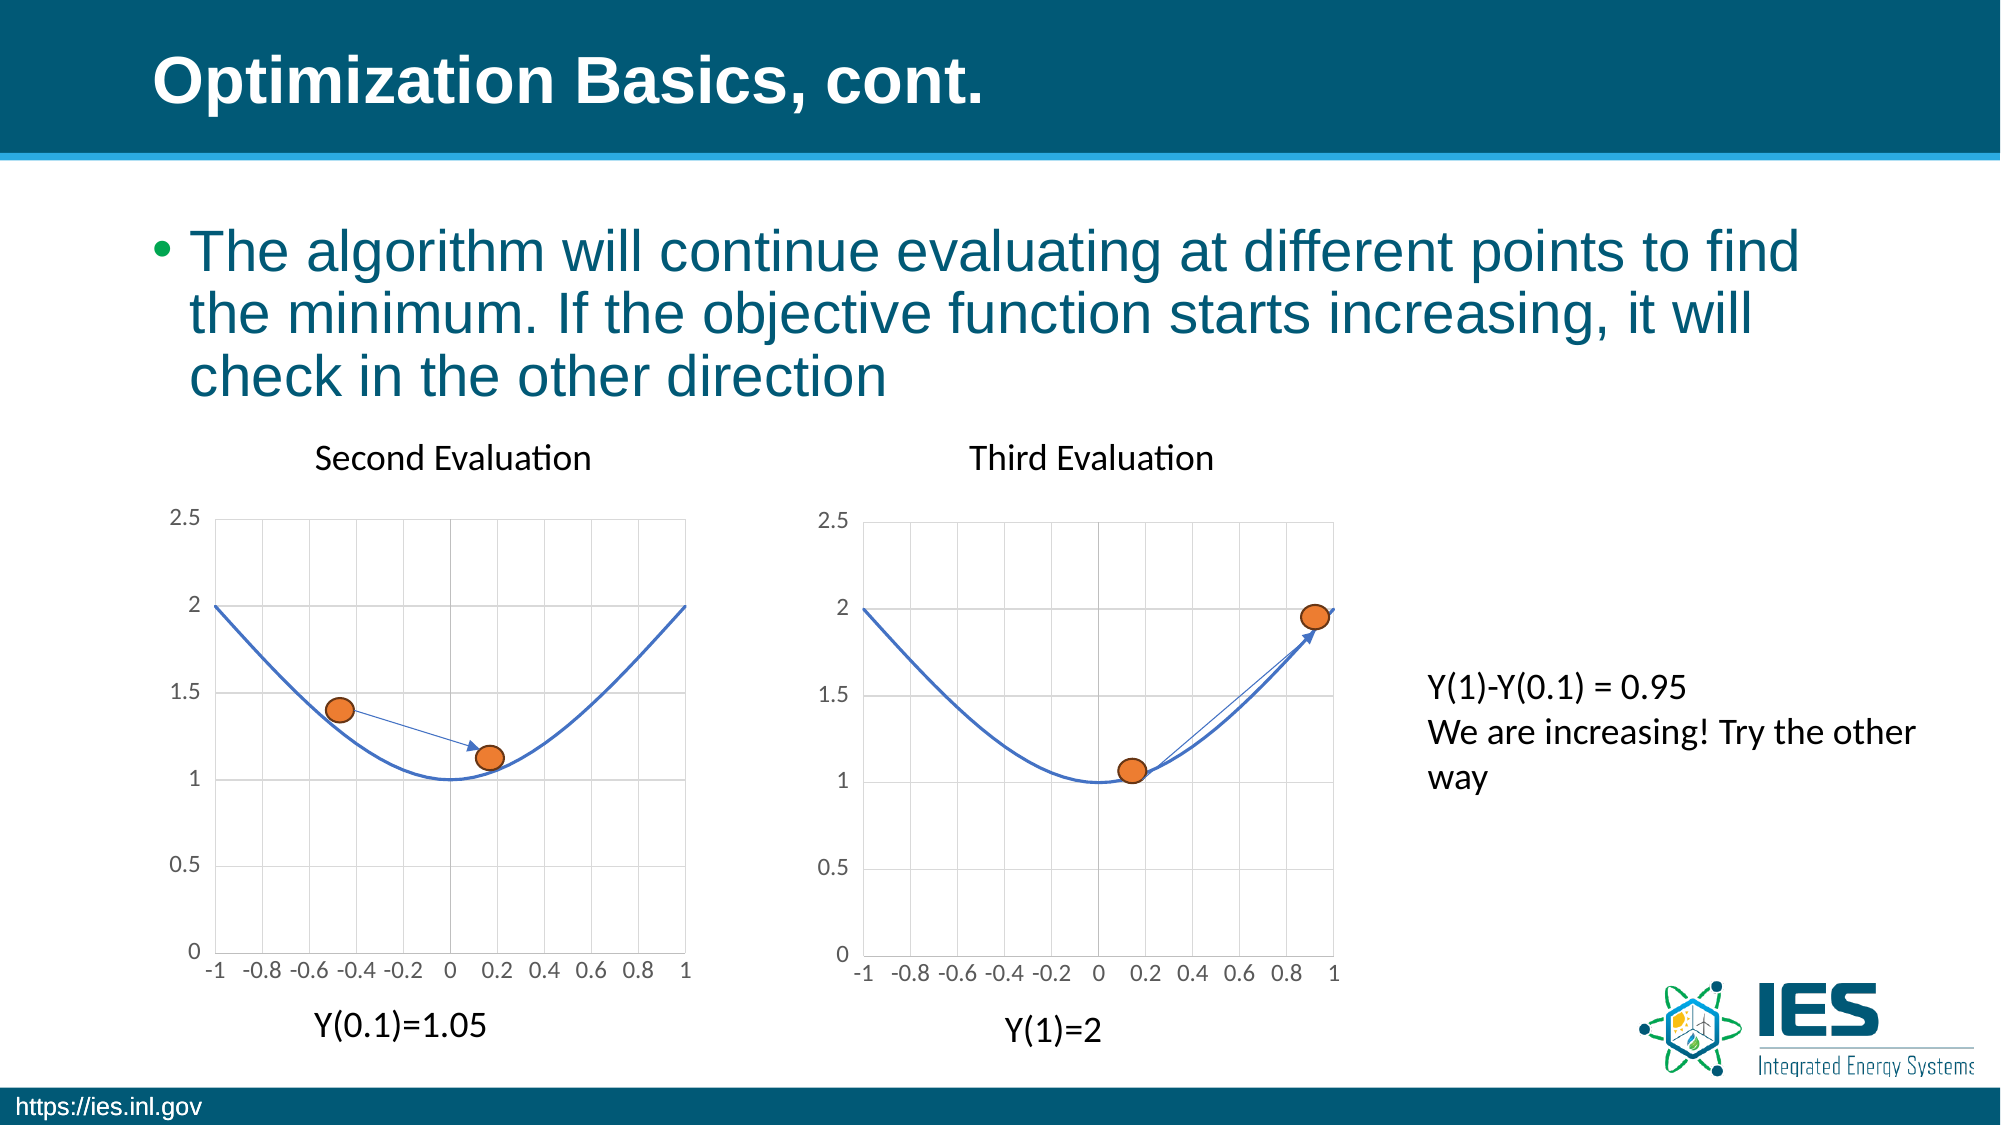

# Optimization Basics, cont.
The algorithm will continue evaluating at different points to find the minimum. If the objective function starts increasing, it will check in the other direction
Second Evaluation
Third Evaluation

### Chart

| Category | Y-Values |
|---|---|

### Chart

| Category | Y-Values |
|---|---|
Y(1)-Y(0.1) = 0.95
We are increasing! Try the other way

Y(0.1)=1.05
Y(1)=2